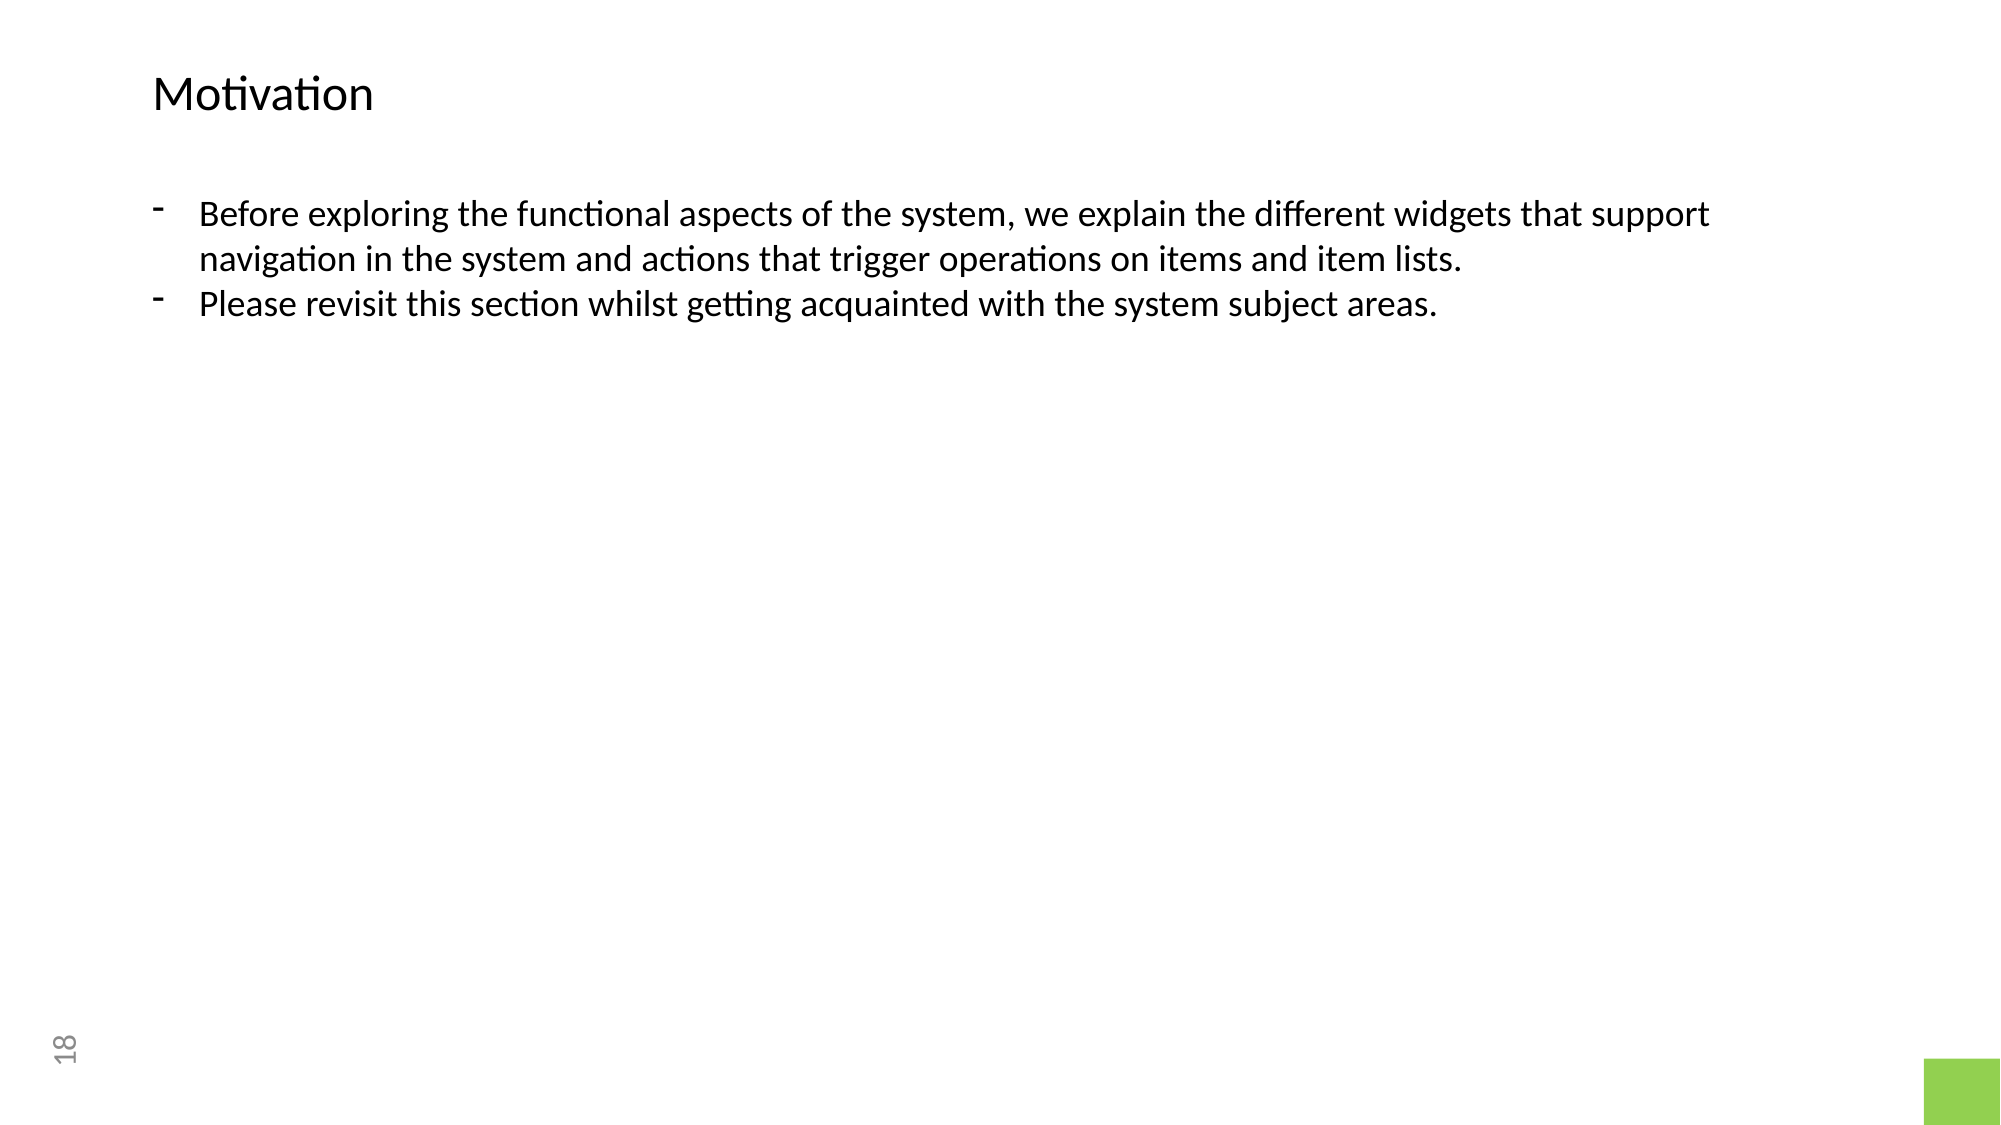

# Motivation
Before exploring the functional aspects of the system, we explain the different widgets that support navigation in the system and actions that trigger operations on items and item lists.
Please revisit this section whilst getting acquainted with the system subject areas.
18